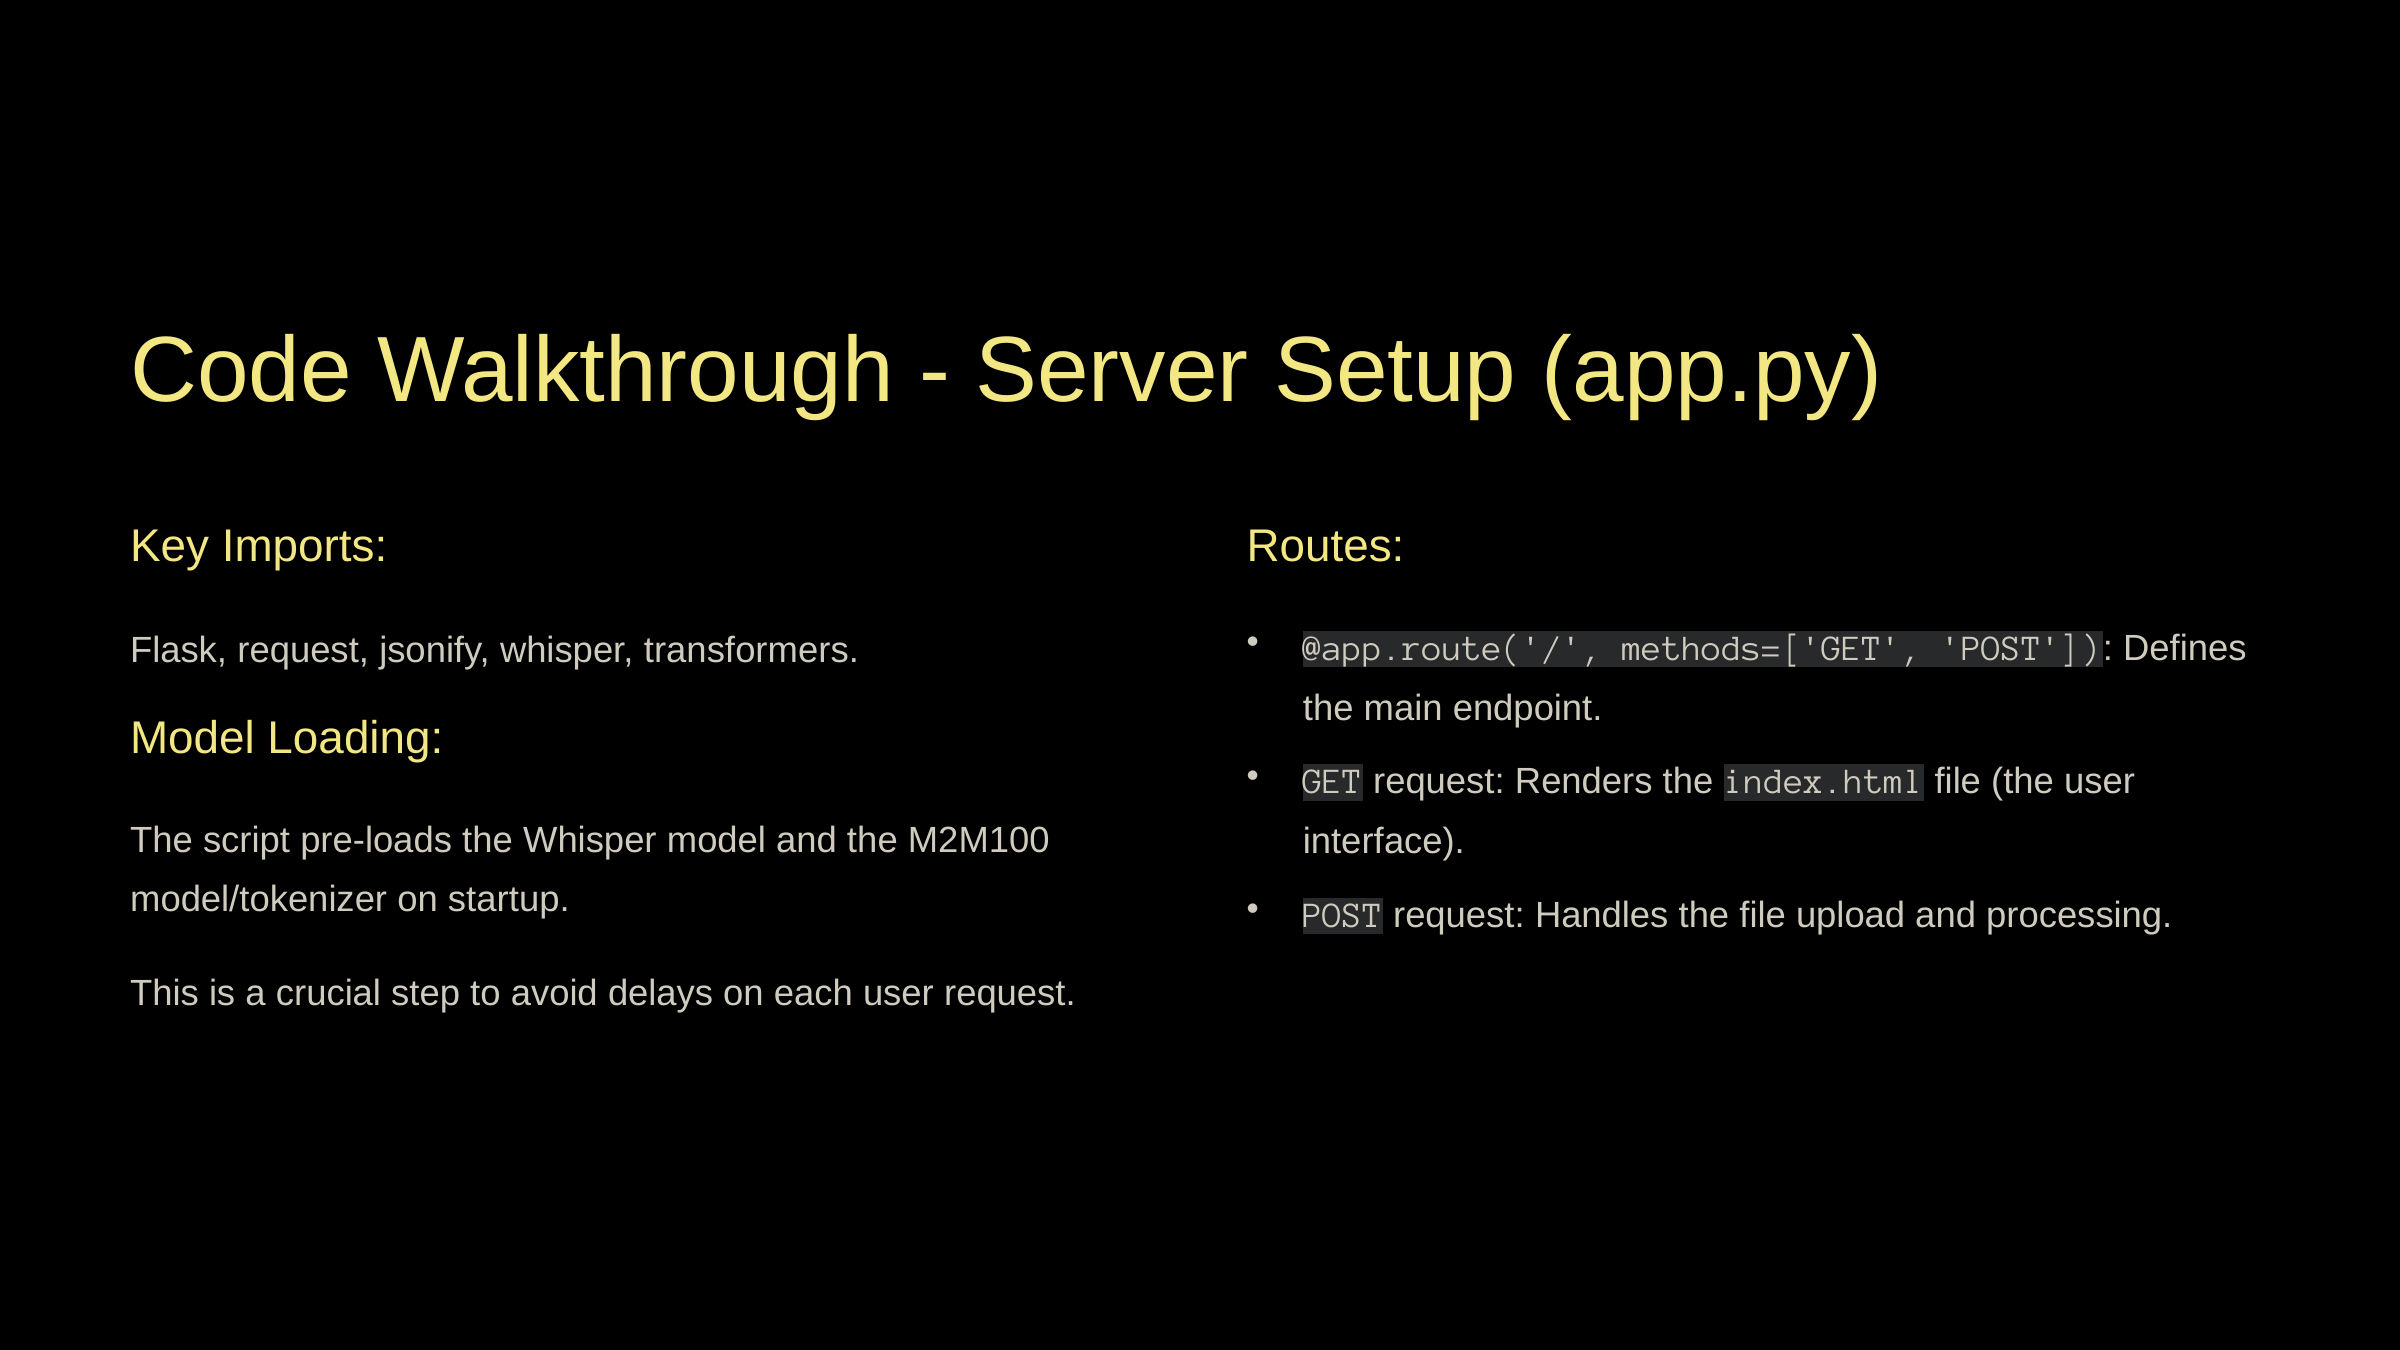

Code Walkthrough - Server Setup (app.py)
Key Imports:
Routes:
@app.route('/', methods=['GET', 'POST']): Defines the main endpoint.
Flask, request, jsonify, whisper, transformers.
Model Loading:
GET request: Renders the index.html file (the user interface).
The script pre-loads the Whisper model and the M2M100 model/tokenizer on startup.
POST request: Handles the file upload and processing.
This is a crucial step to avoid delays on each user request.